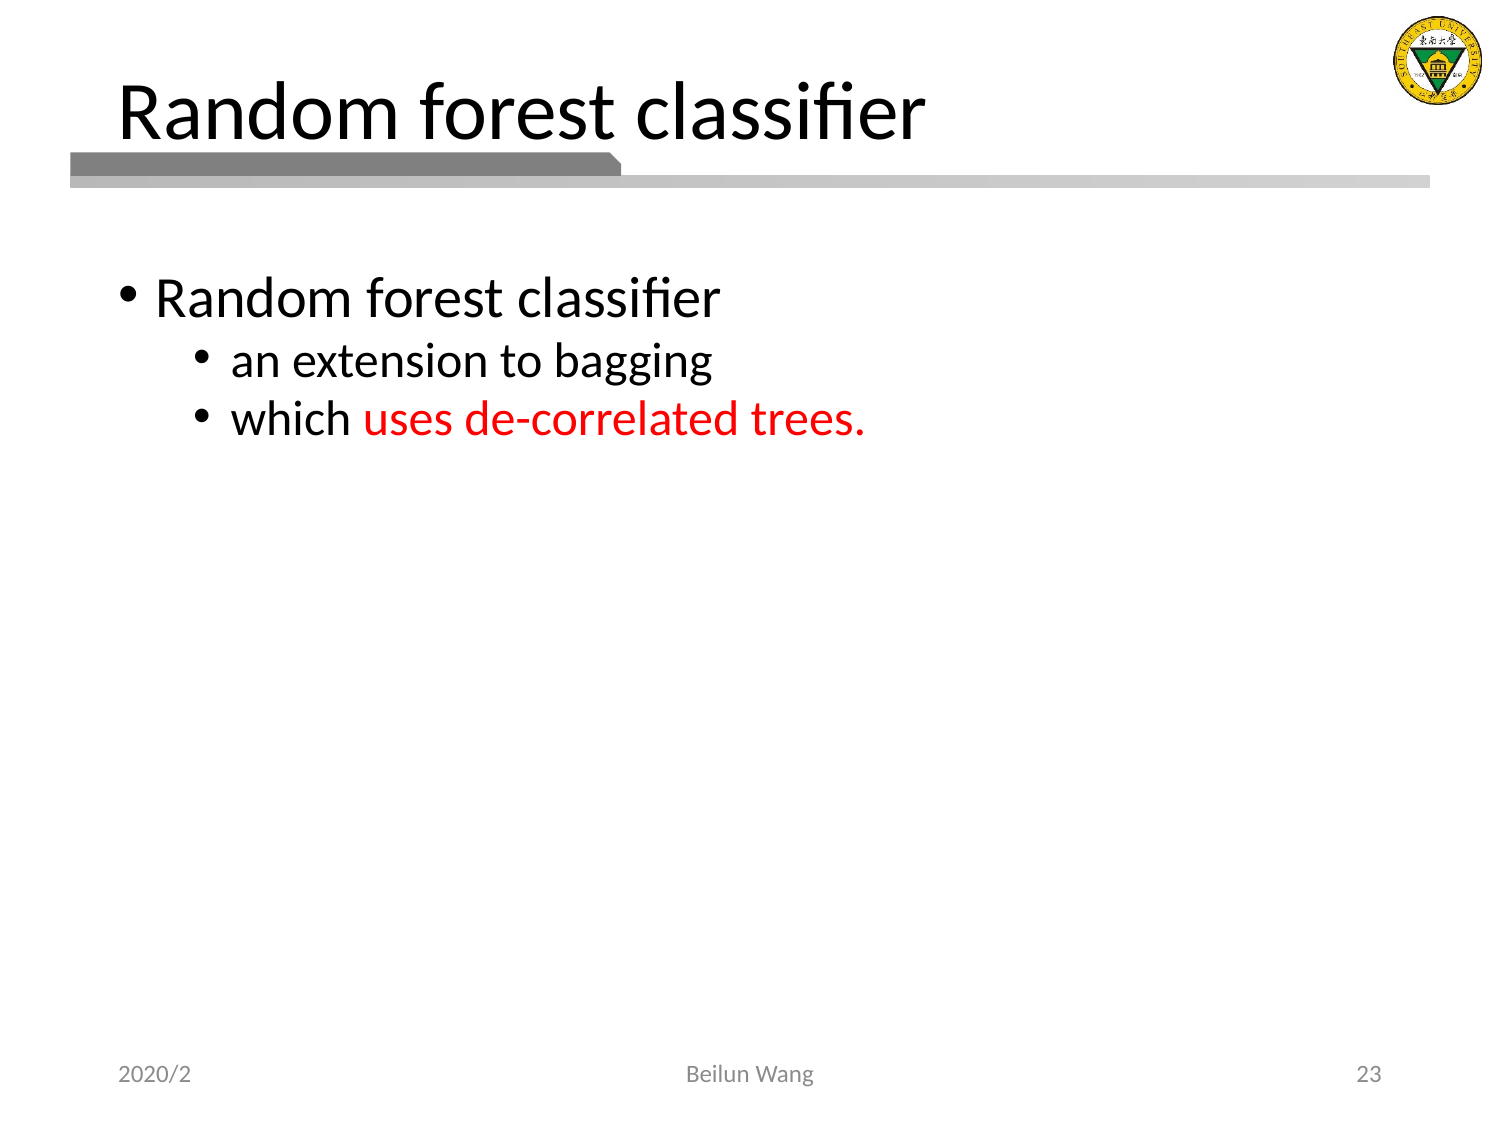

# Random forest classifier
Random forest classifier
an extension to bagging
which uses de-correlated trees.

2020/2
Beilun Wang
23